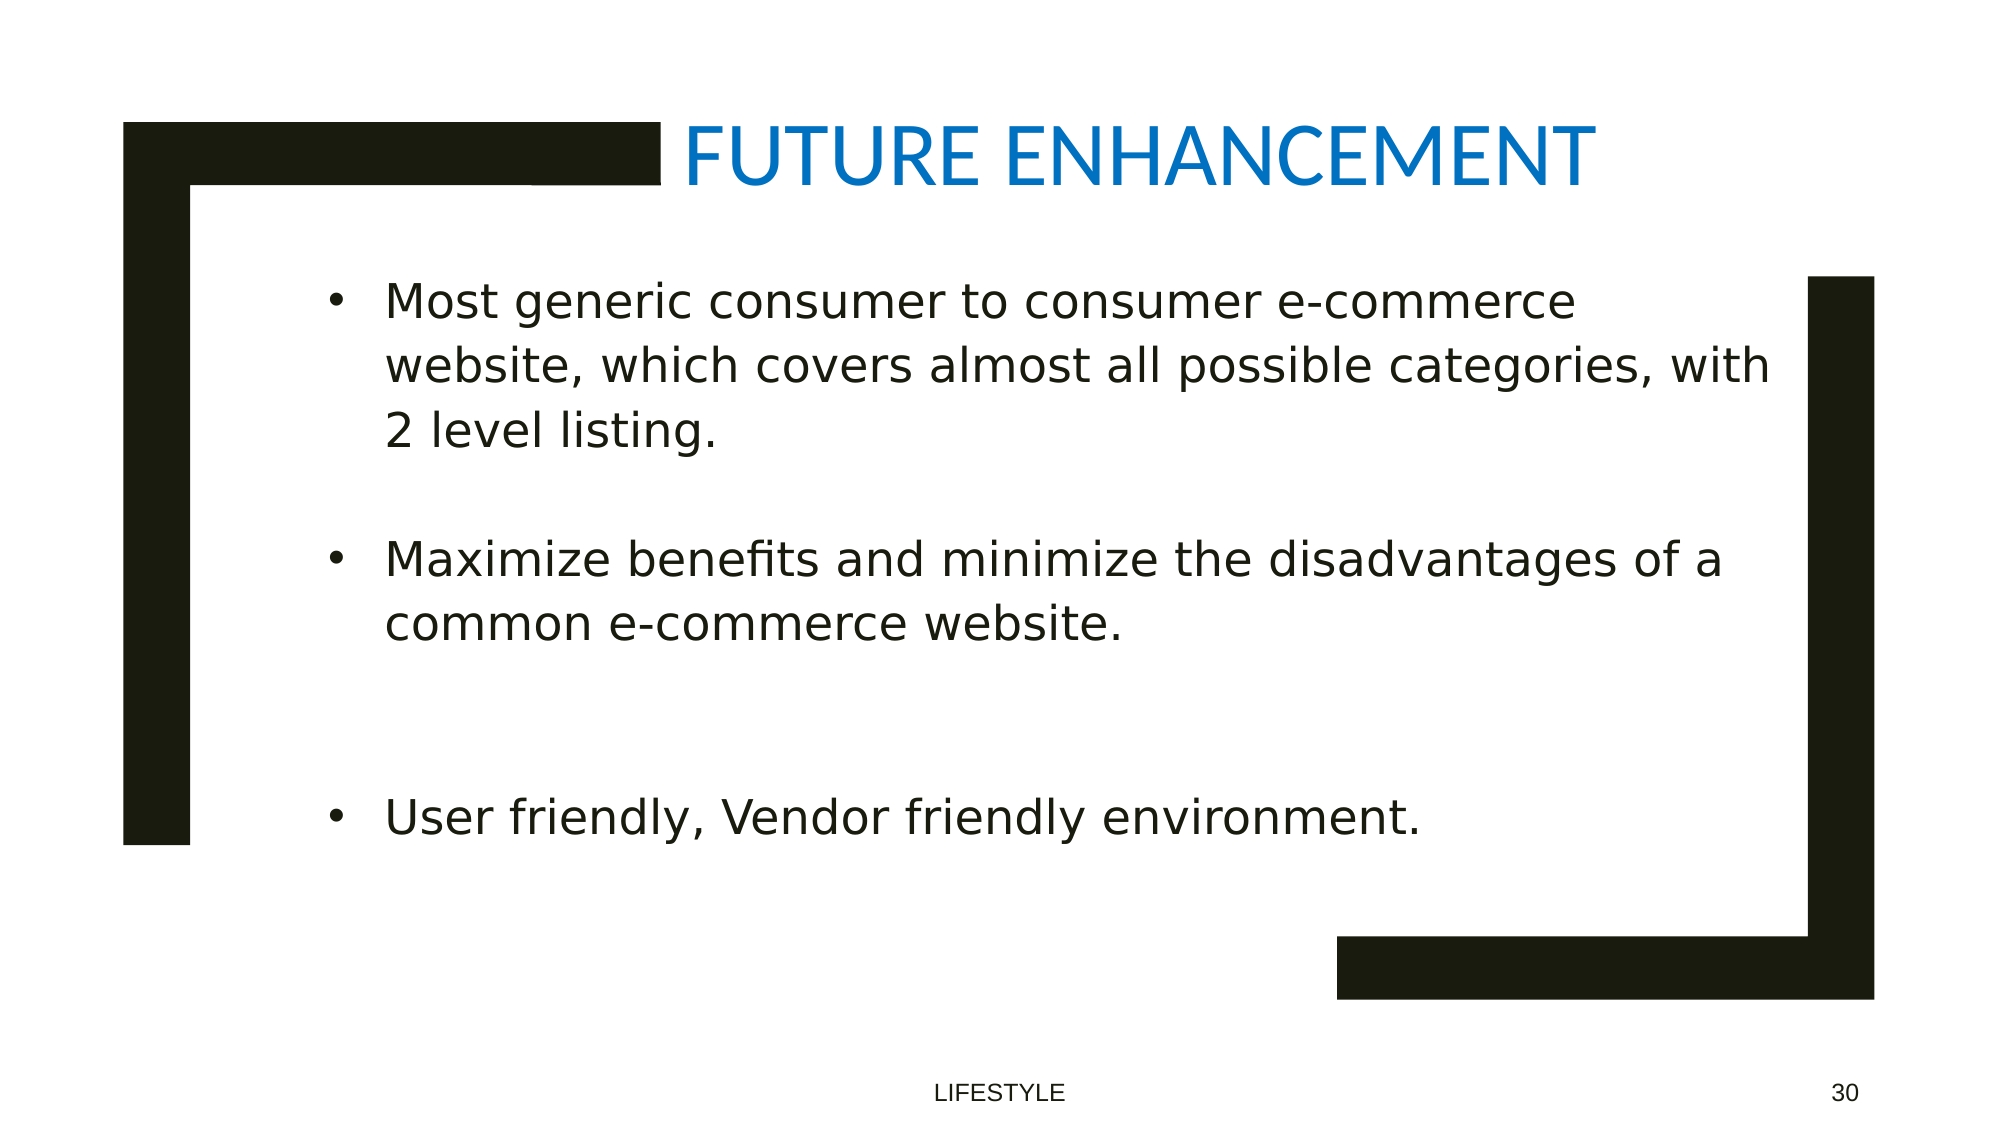

# FUTURE ENHANCEMENT
Most generic consumer to consumer e-commerce website, which covers almost all possible categories, with 2 level listing.

Maximize benefits and minimize the disadvantages of a common e-commerce website.

User friendly, Vendor friendly environment.
LIFESTYLE
30